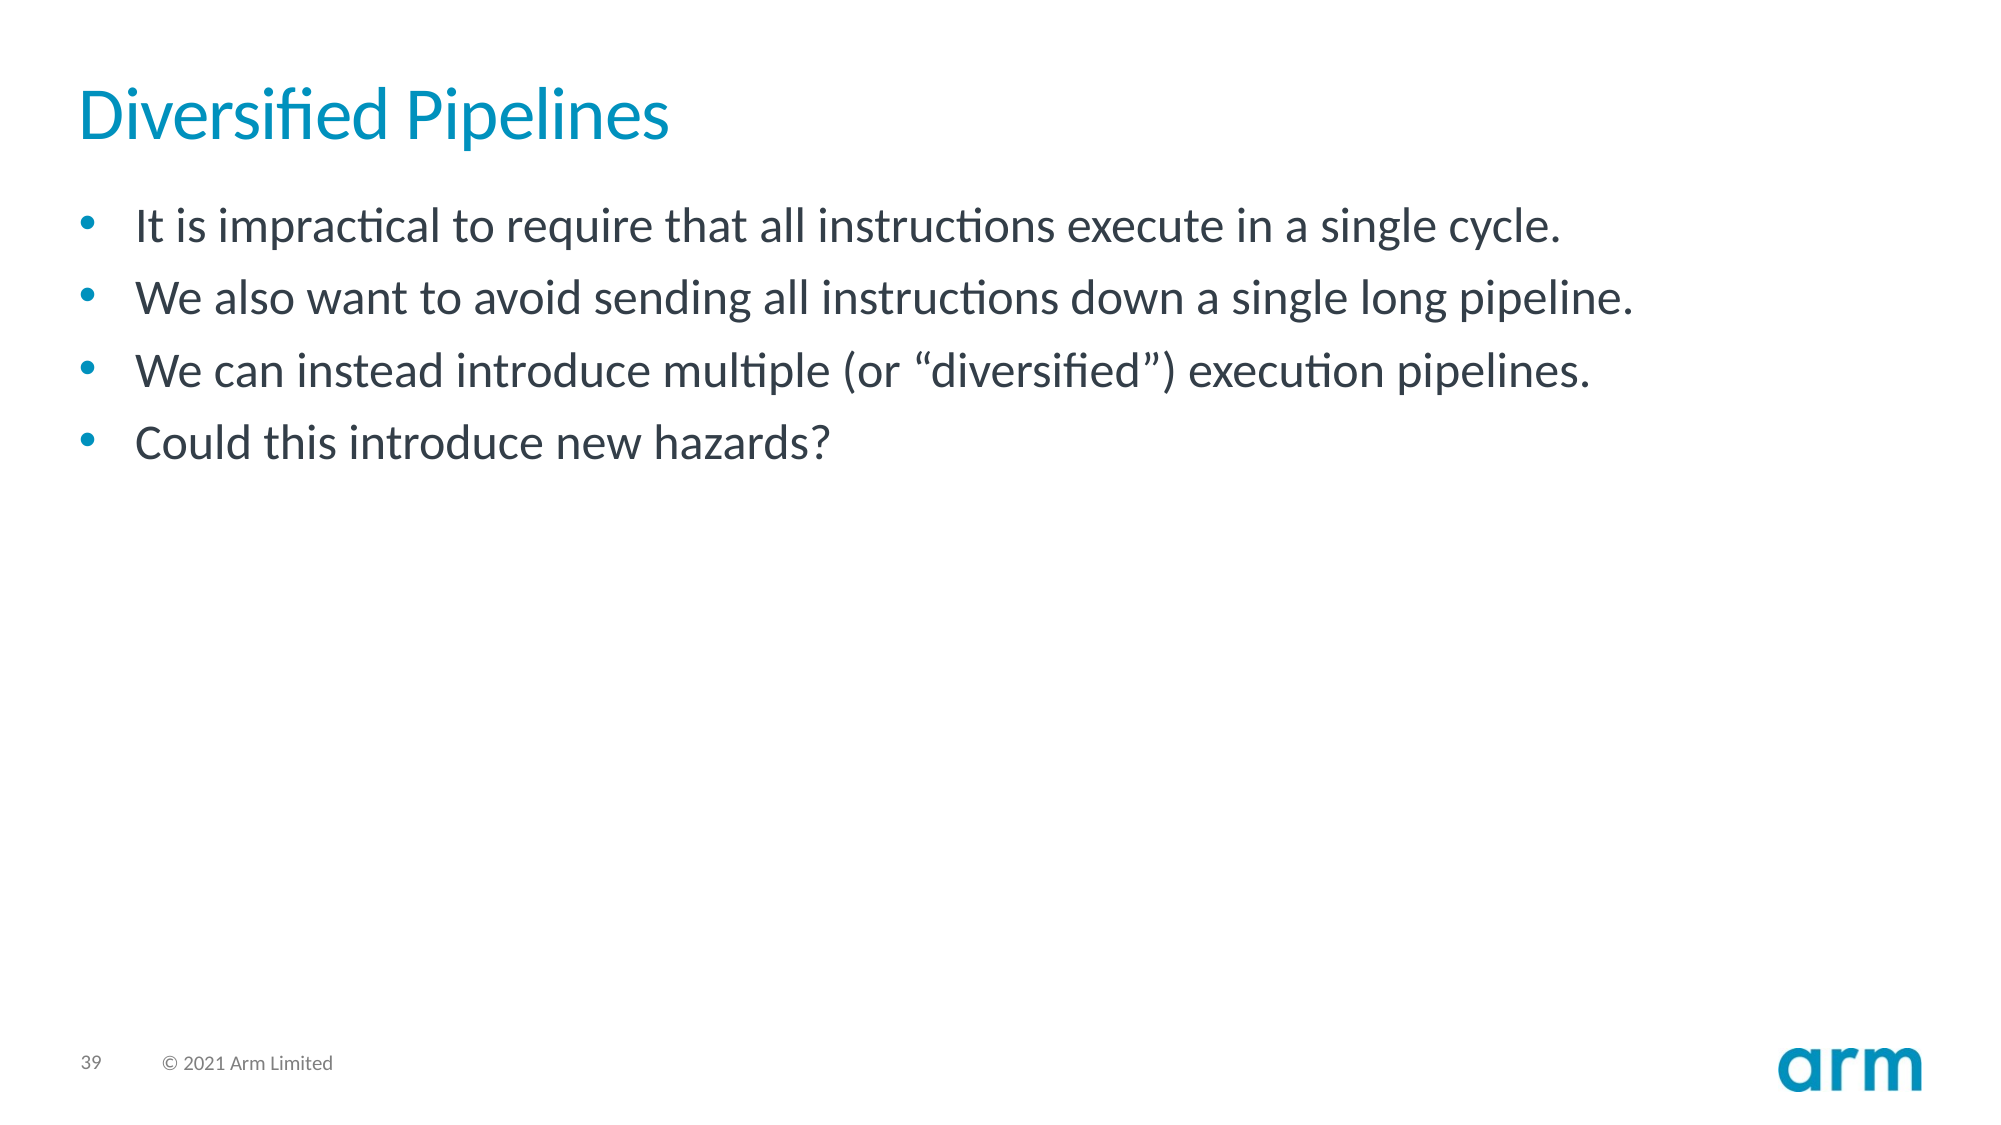

# Diversified Pipelines
It is impractical to require that all instructions execute in a single cycle.
We also want to avoid sending all instructions down a single long pipeline.
We can instead introduce multiple (or “diversified”) execution pipelines.
Could this introduce new hazards?